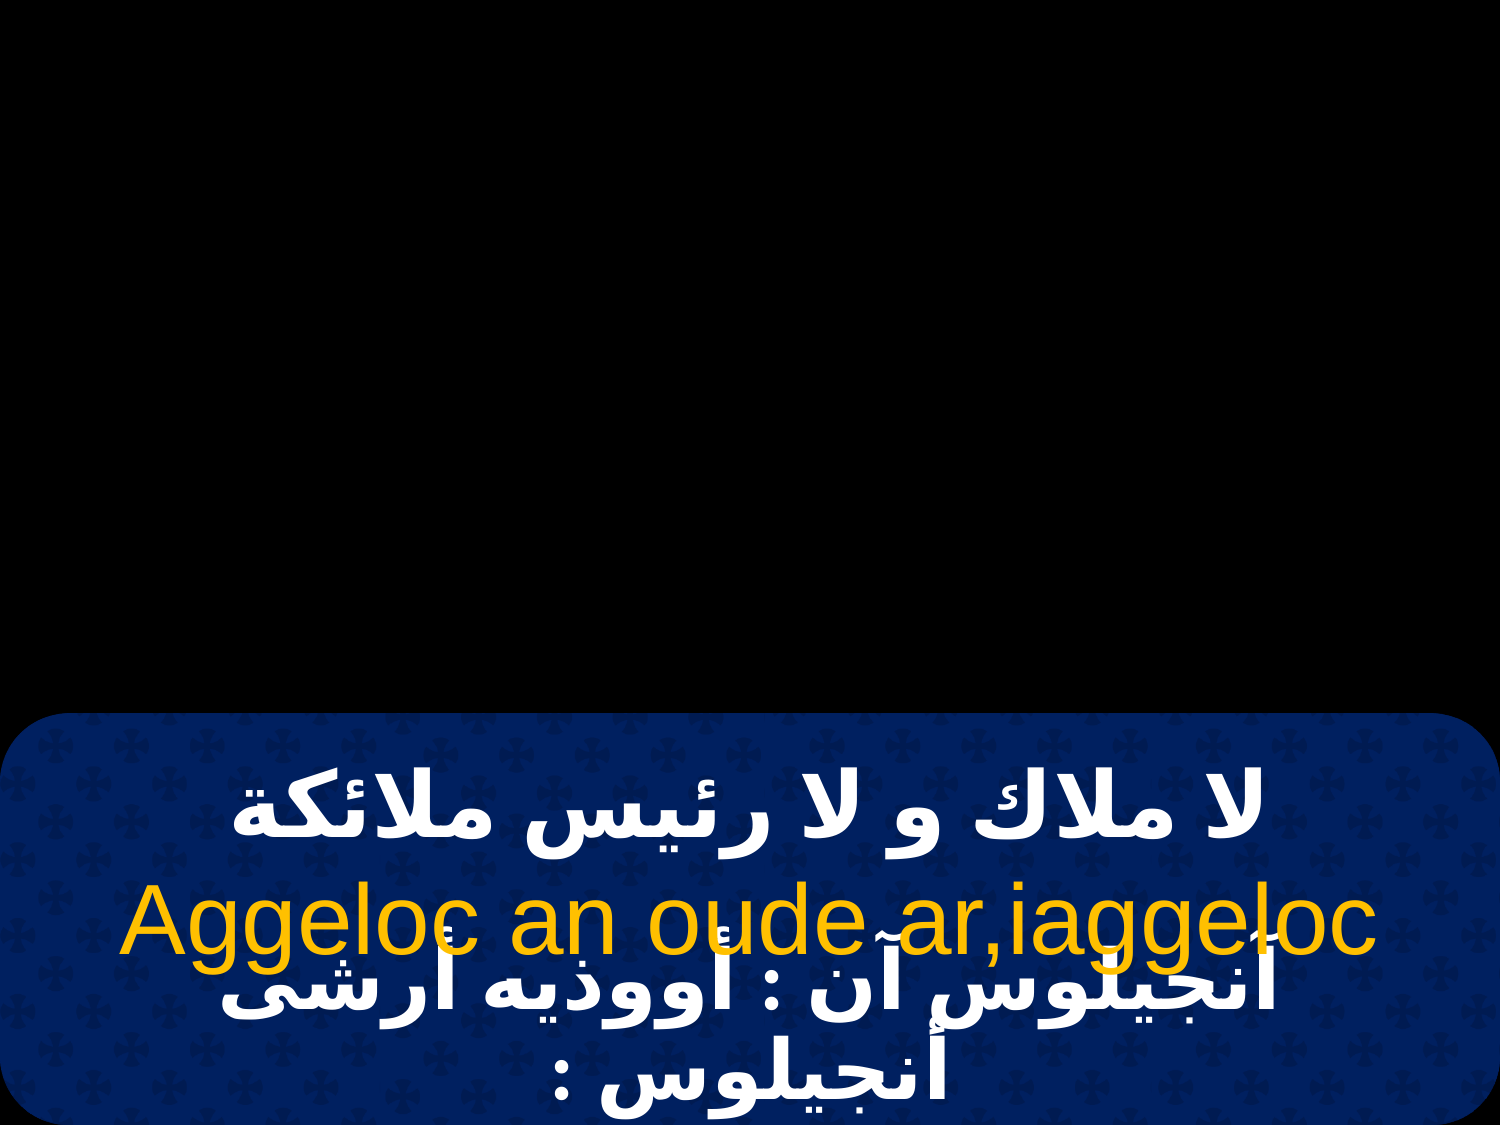

# لا ملاك و لا رئيس ملائكة
Aggeloc an oude ar,iaggeloc
آنجيلوس آن : أووذيه أرشى أنجيلوس :